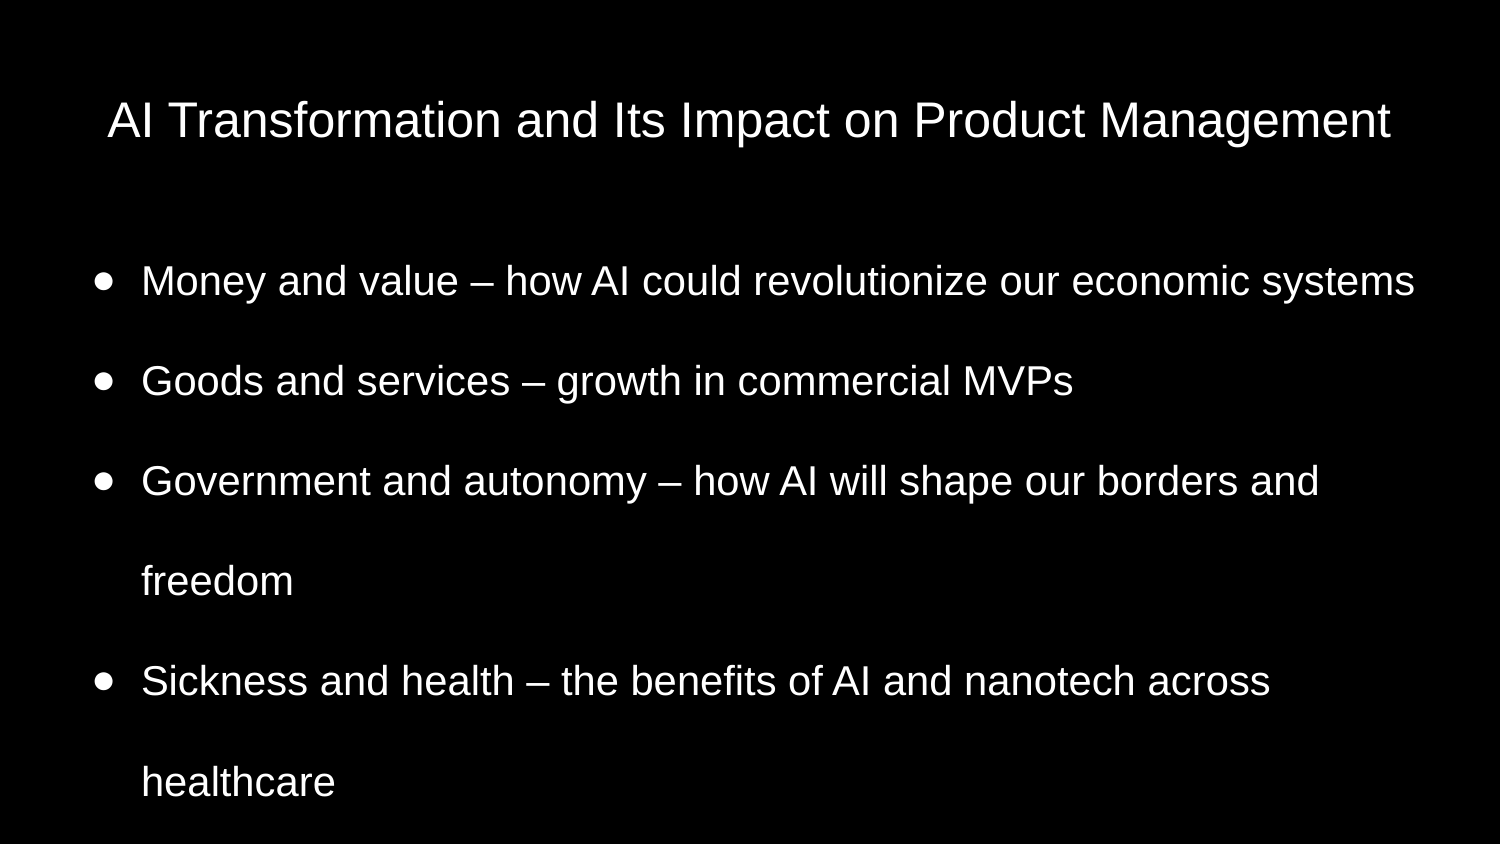

# AI Transformation and Its Impact on Product Management
Money and value – how AI could revolutionize our economic systems
Goods and services – growth in commercial MVPs
Government and autonomy – how AI will shape our borders and freedom
Sickness and health – the benefits of AI and nanotech across healthcare
Basic needs – AI for Good